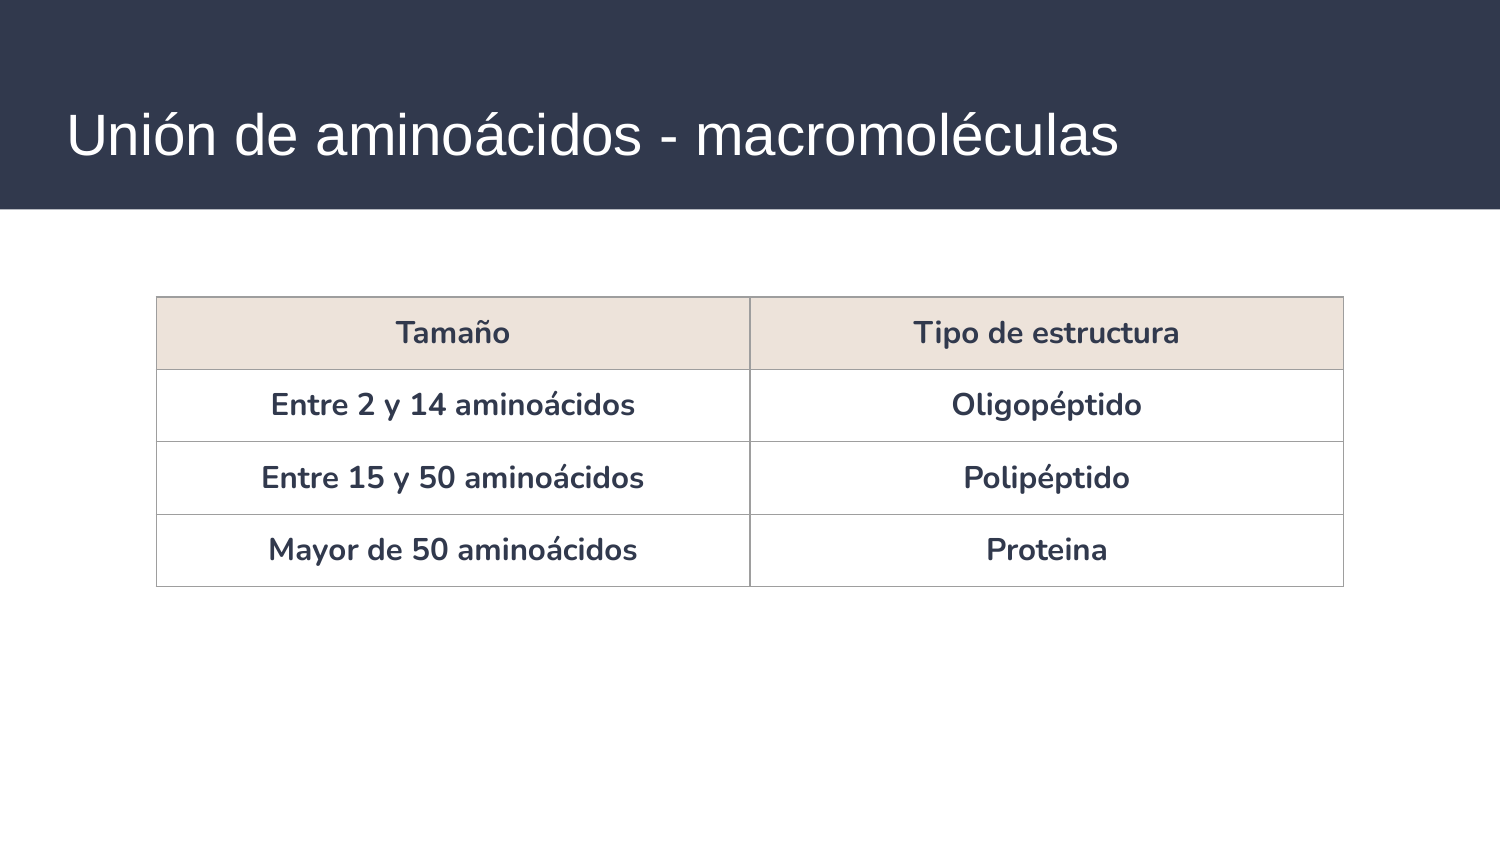

# Unión de aminoácidos - macromoléculas
| Tamaño | Tipo de estructura |
| --- | --- |
| Entre 2 y 14 aminoácidos | Oligopéptido |
| Entre 15 y 50 aminoácidos | Polipéptido |
| Mayor de 50 aminoácidos | Proteina |